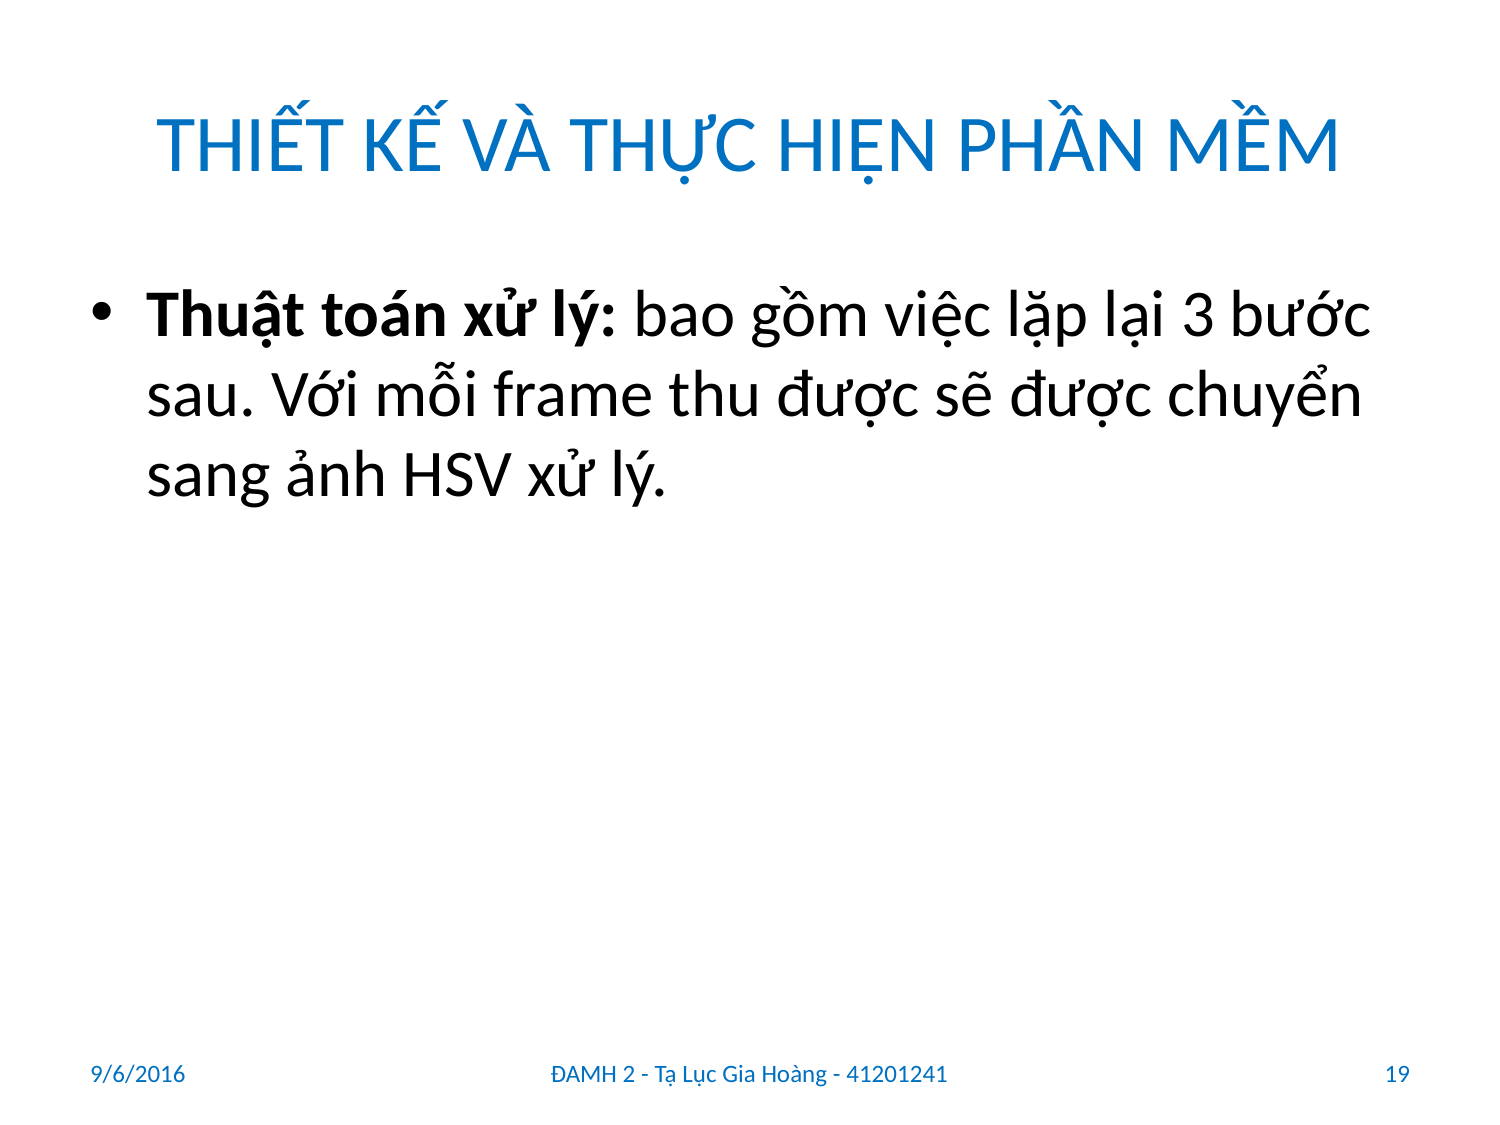

# THIẾT KẾ VÀ THỰC HIỆN PHẦN MỀM
Thuật toán xử lý: bao gồm việc lặp lại 3 bước sau. Với mỗi frame thu được sẽ được chuyển sang ảnh HSV xử lý.

9/6/2016
ĐAMH 2 - Tạ Lục Gia Hoàng - 41201241
19